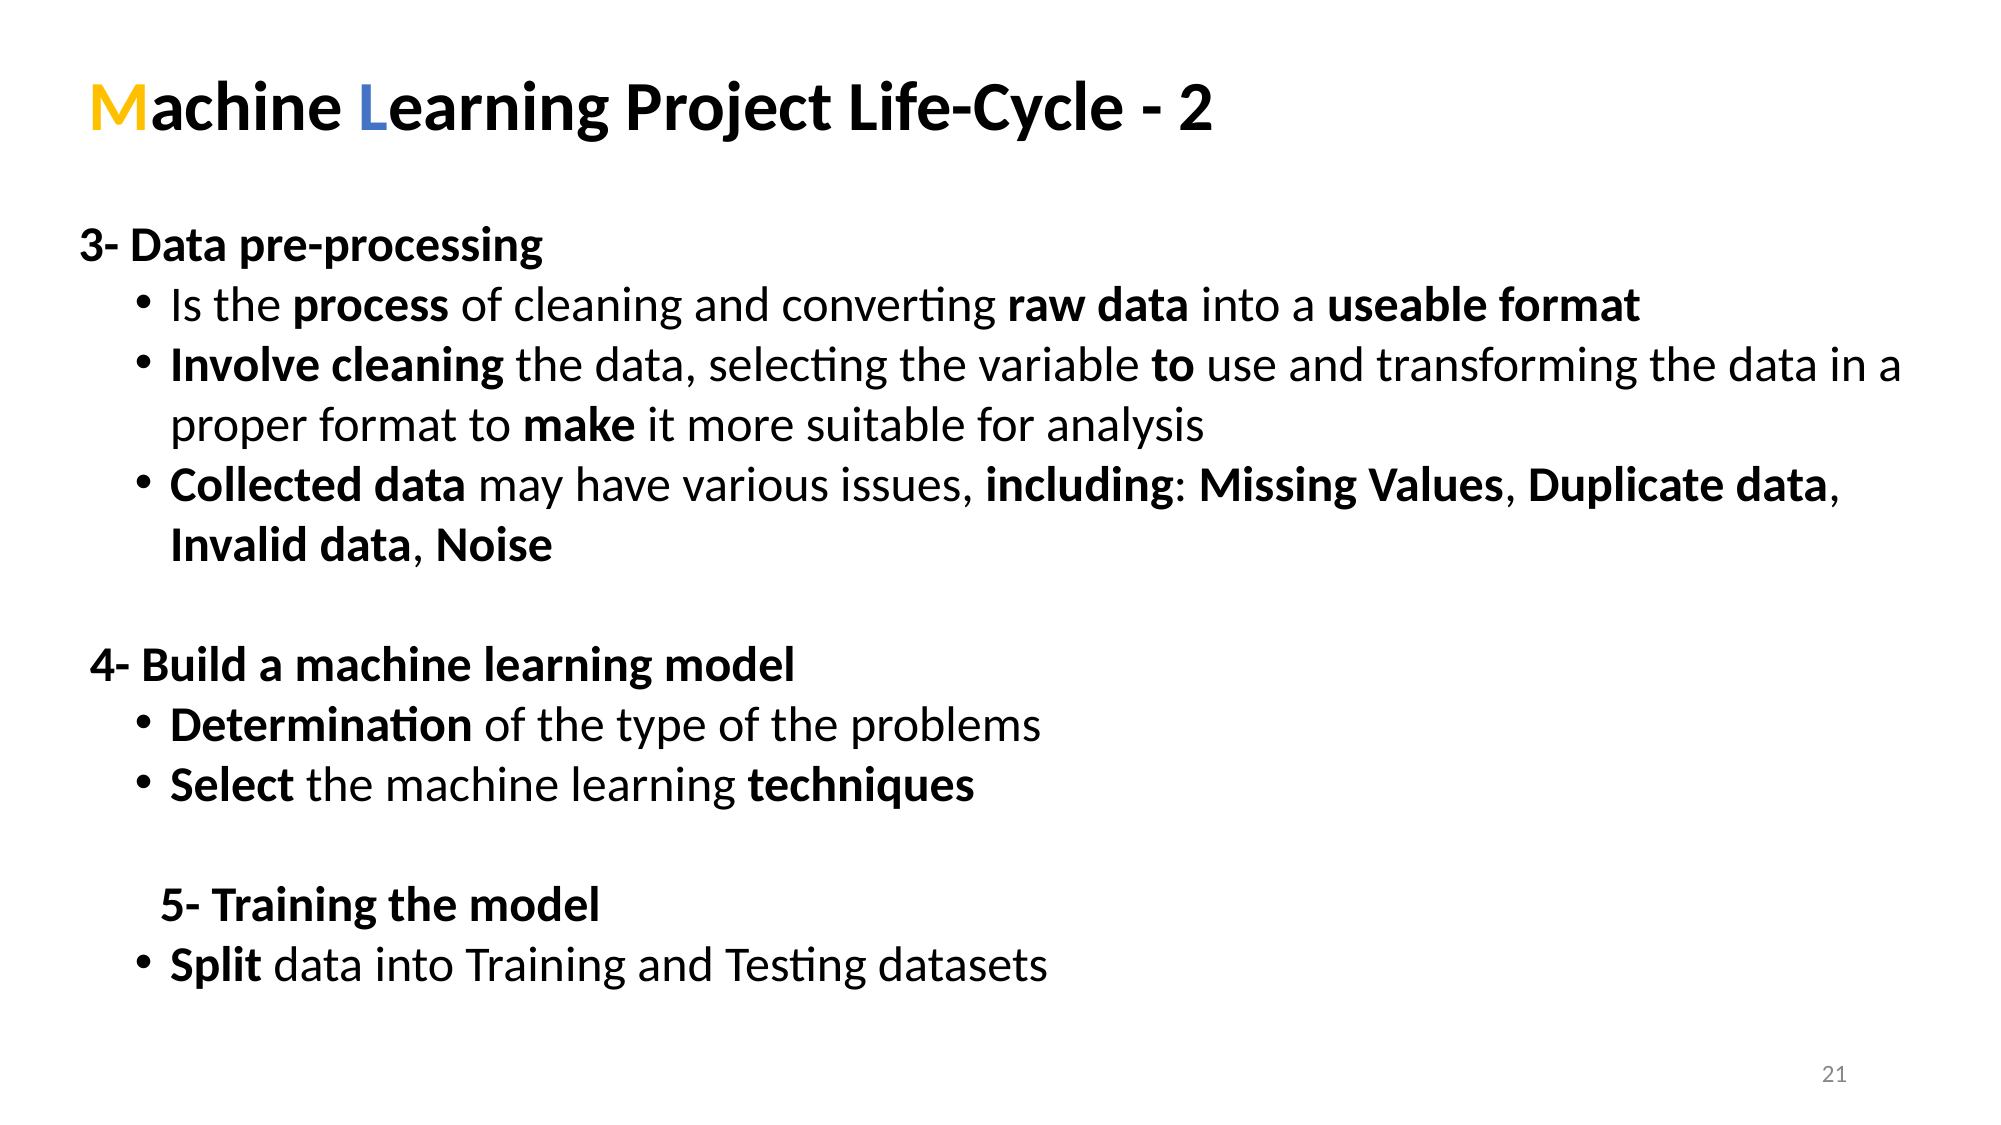

Machine Learning Project Life-Cycle - 2

3- Data pre-processing
Is the process of cleaning and converting raw data into a useable format
Involve cleaning the data, selecting the variable to use and transforming the data in a proper format to make it more suitable for analysis
Collected data may have various issues, including: Missing Values, Duplicate data, Invalid data, Noise

 4- Build a machine learning model
Determination of the type of the problems
Select the machine learning techniques

 5- Training the model
Split data into Training and Testing datasets
21